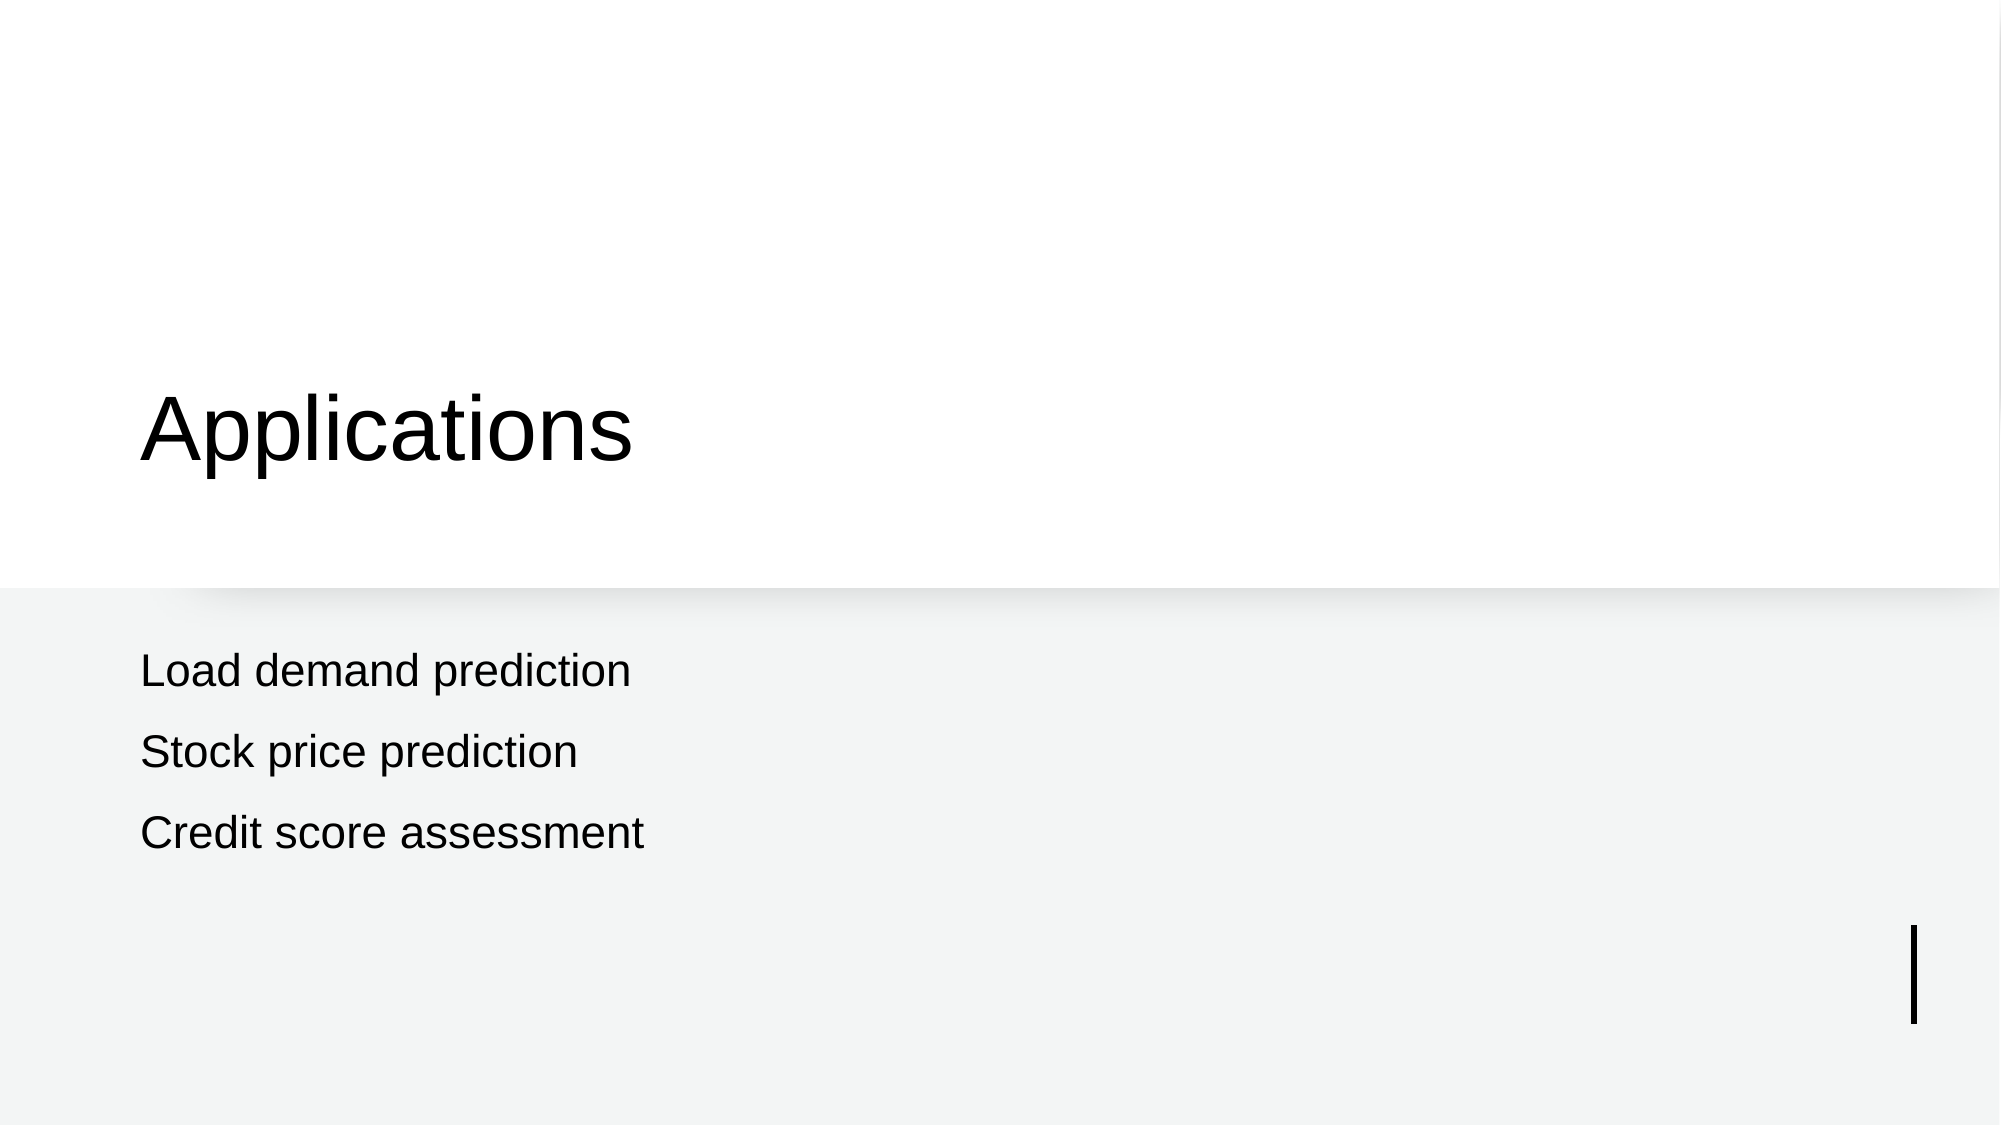

# Applications
Load demand prediction
Stock price prediction
Credit score assessment